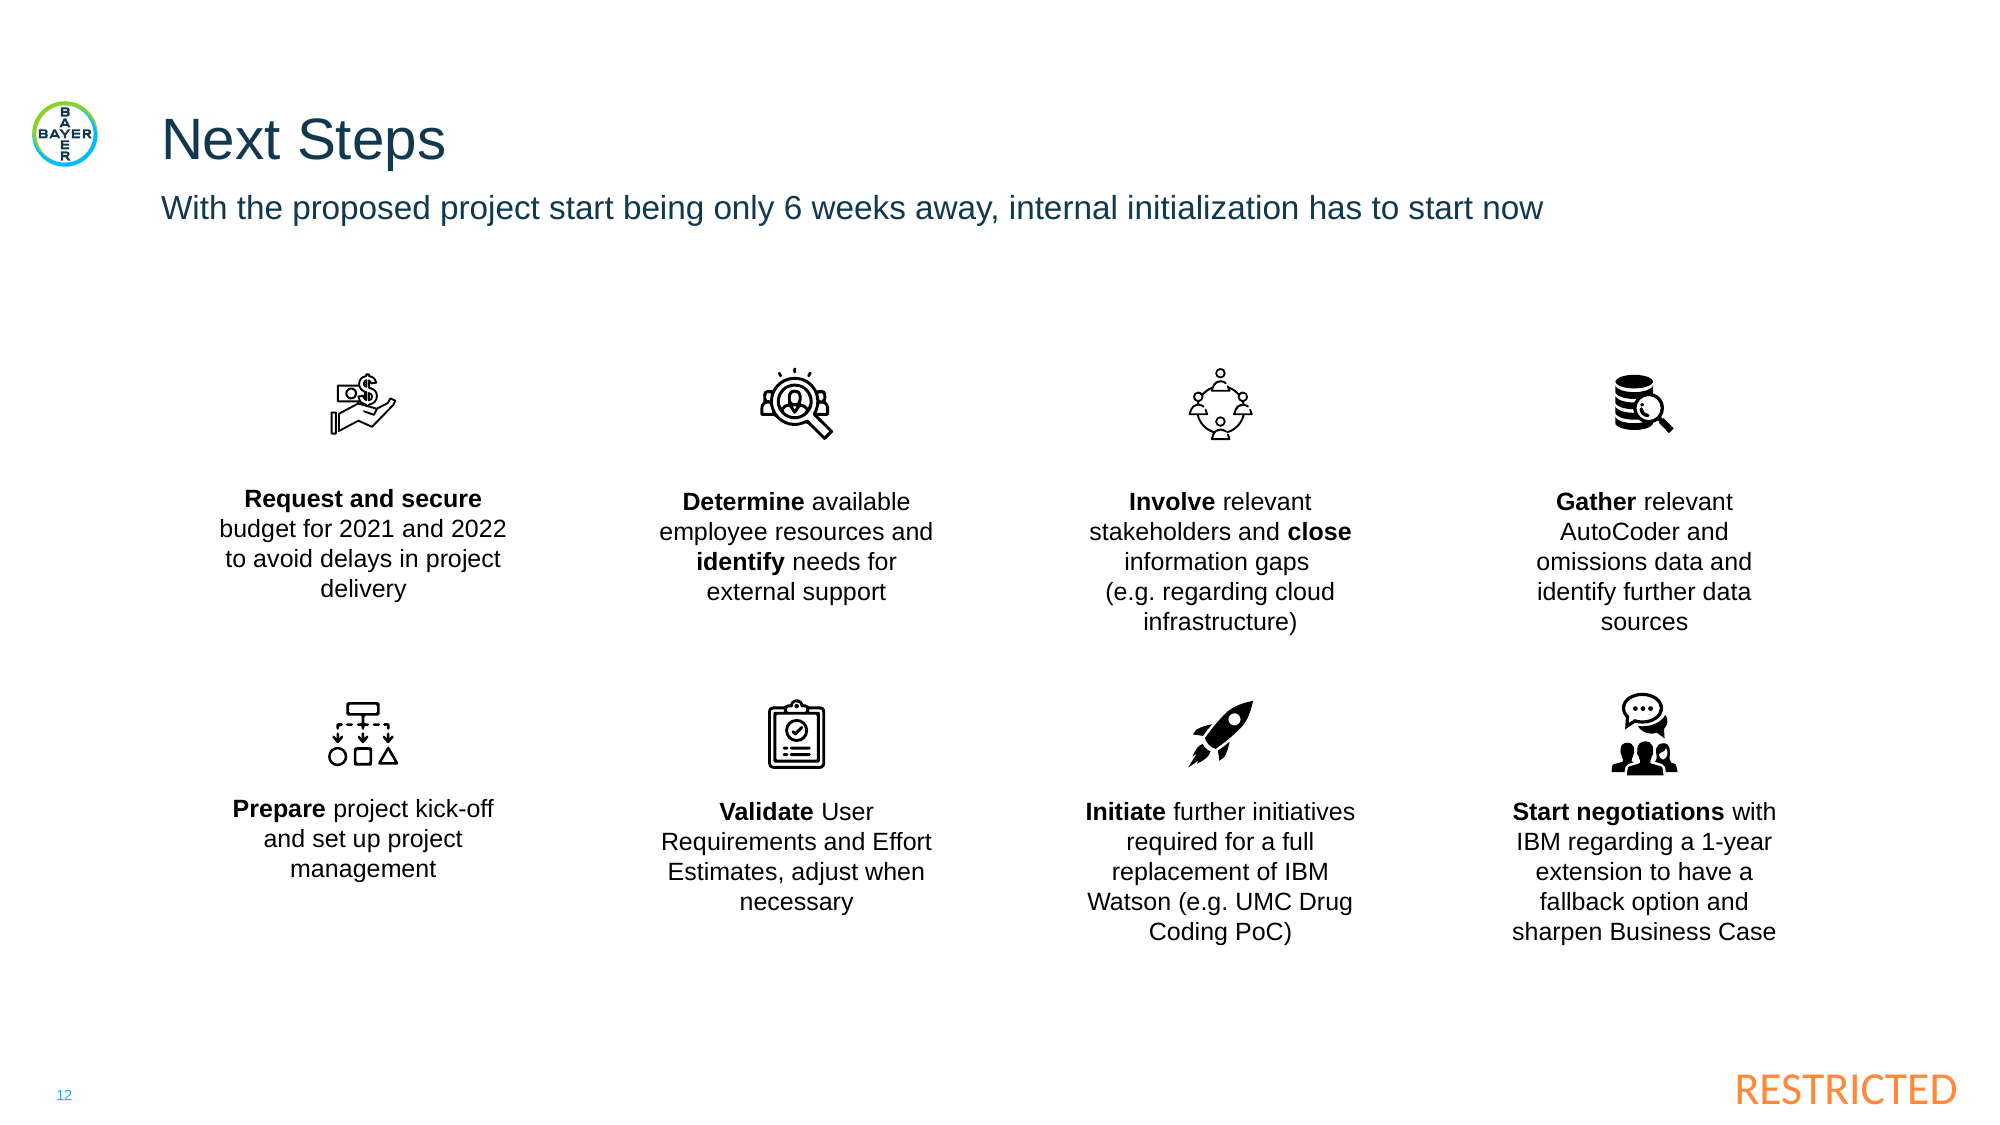

# Next Steps
With the proposed project start being only 6 weeks away, internal initialization has to start now

Request and secure budget for 2021 and 2022 to avoid delays in project delivery
Determine available employee resources and identify needs for external support
Involve relevant stakeholders and close information gaps
(e.g. regarding cloud infrastructure)
Gather relevant AutoCoder and omissions data and identify further data sources

Prepare project kick-off and set up project management
Validate User Requirements and Effort Estimates, adjust when necessary
Initiate further initiatives required for a full replacement of IBM Watson (e.g. UMC Drug Coding PoC)
Start negotiations with IBM regarding a 1-year extension to have a fallback option and sharpen Business Case
12